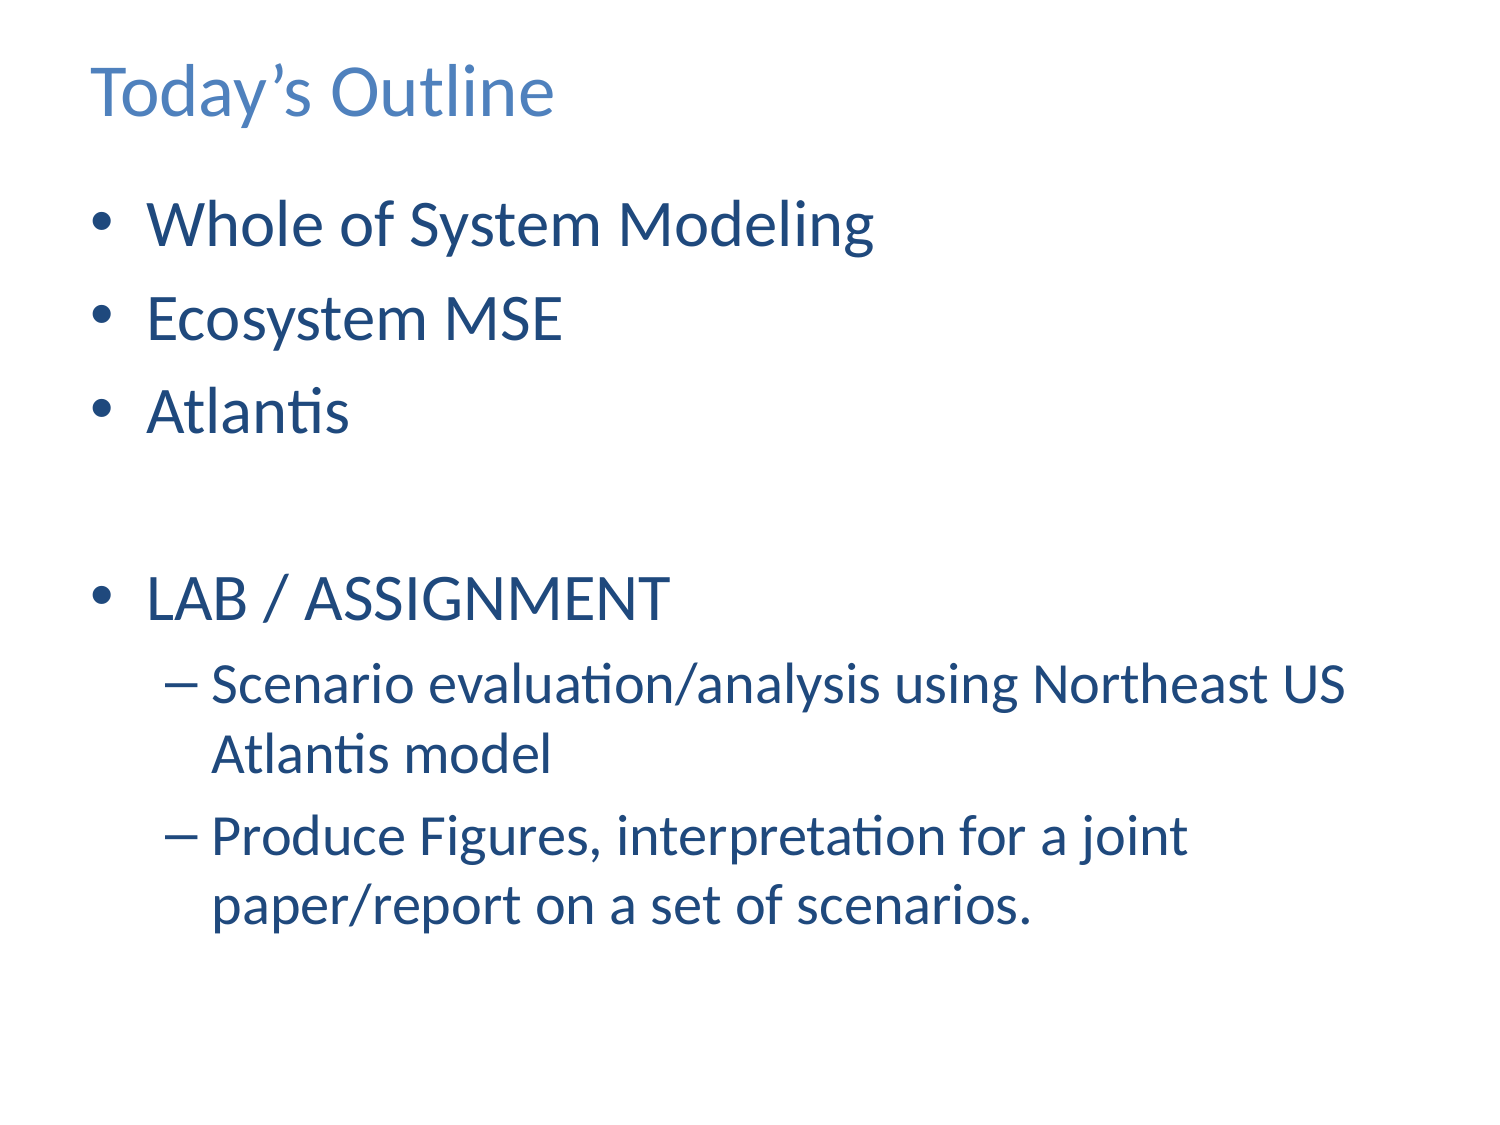

# Today’s Outline
Whole of System Modeling
Ecosystem MSE
Atlantis

LAB / ASSIGNMENT
Scenario evaluation/analysis using Northeast US Atlantis model
Produce Figures, interpretation for a joint
paper/report on a set of scenarios.